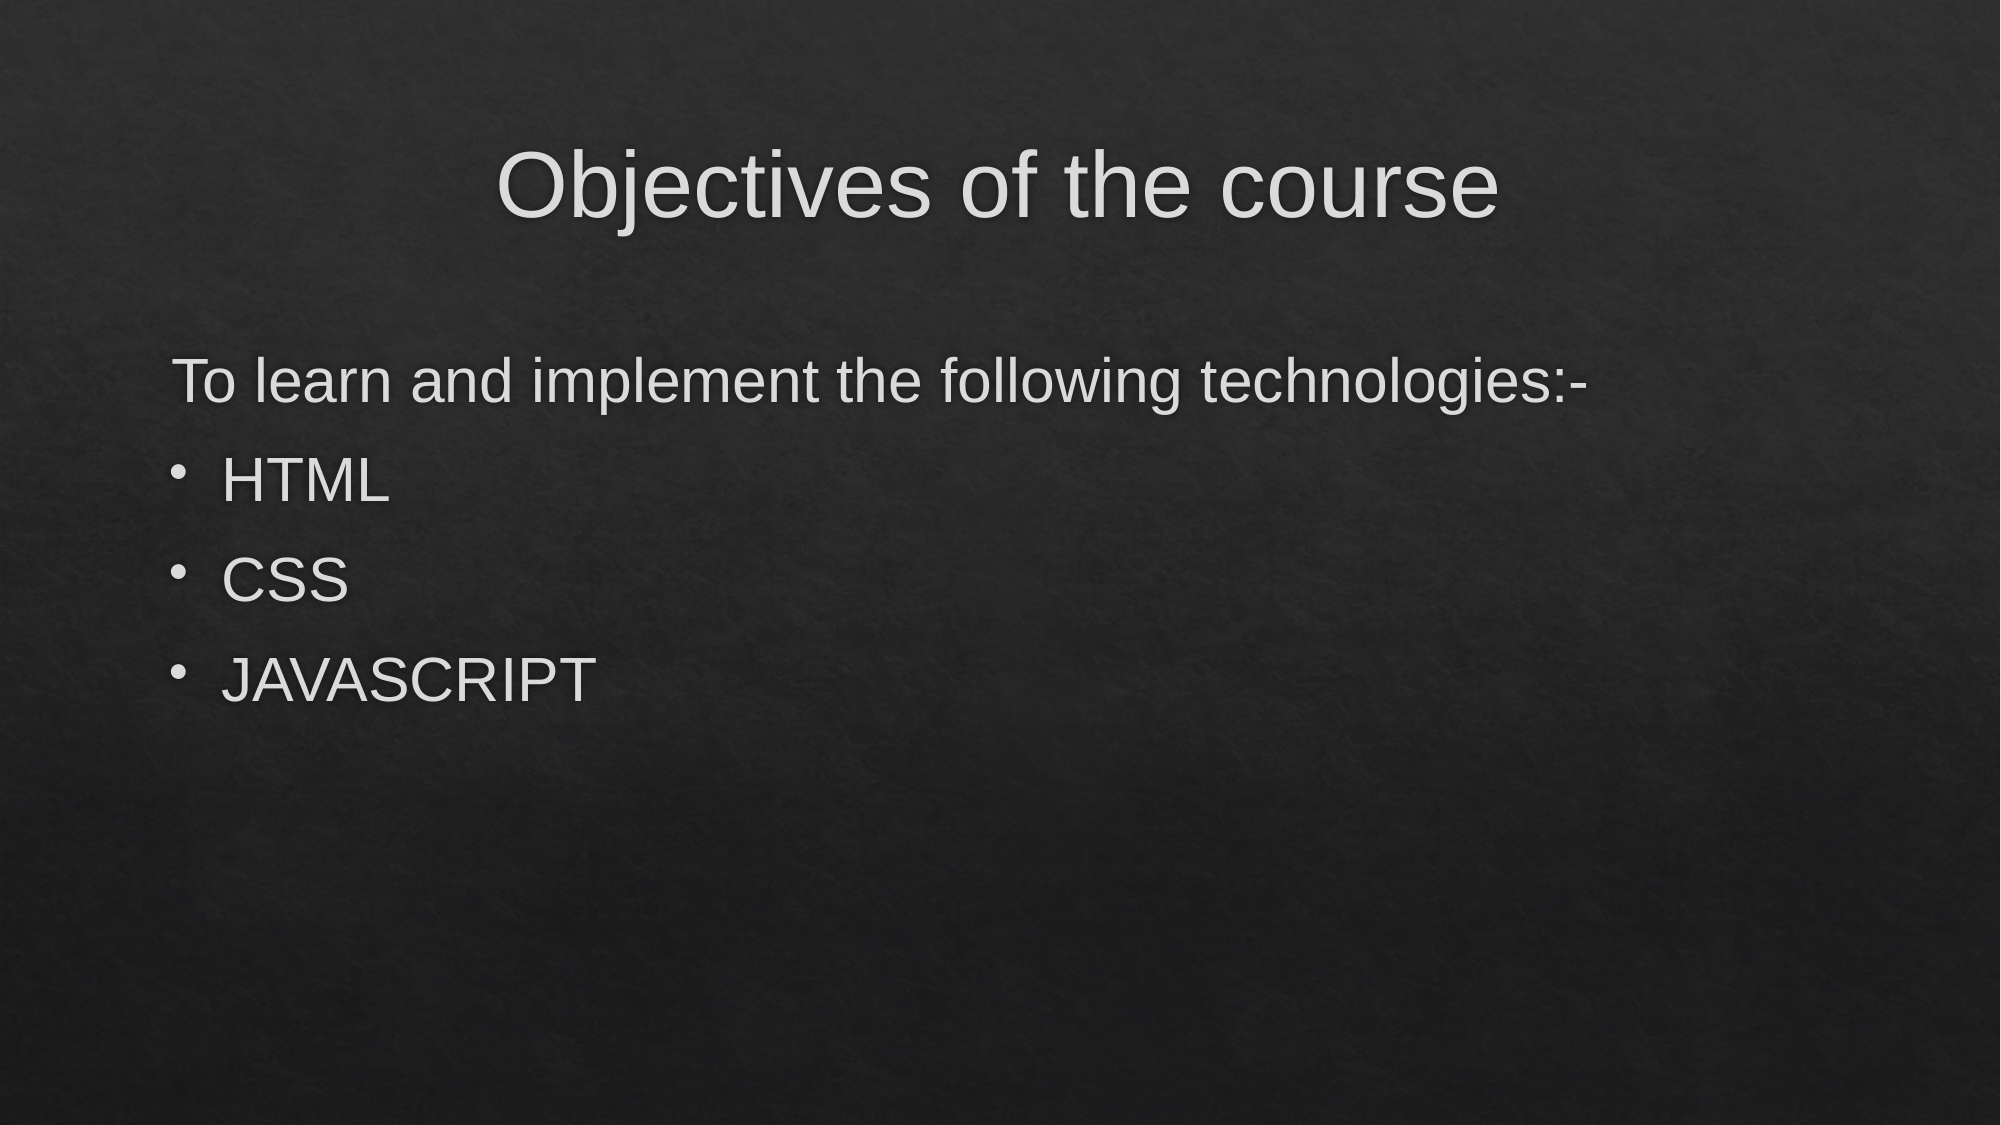

# Objectives of the course
To learn and implement the following technologies:-
HTML
CSS
JAVASCRIPT